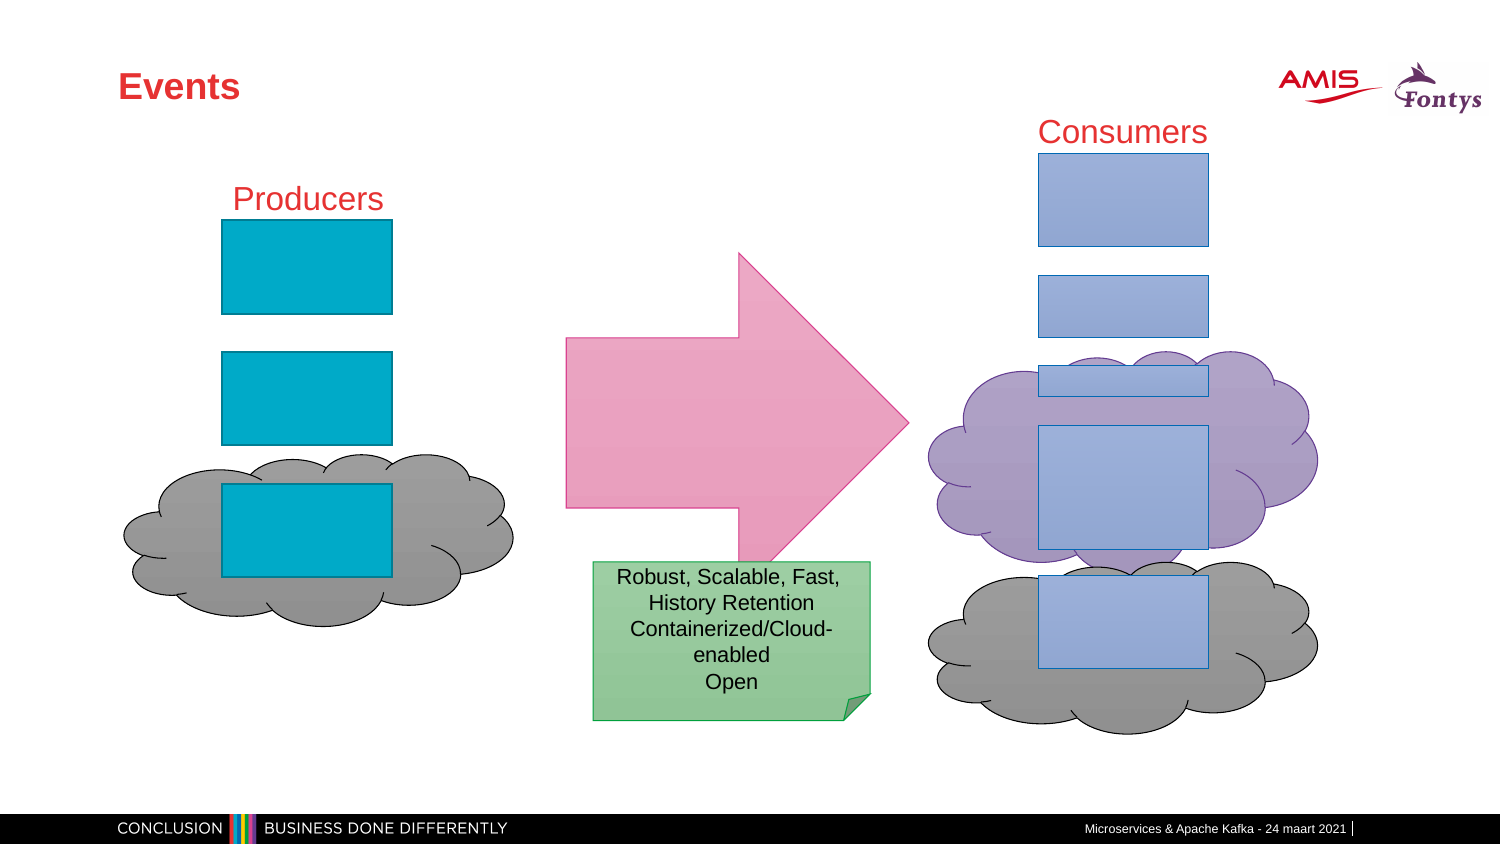

# Events
Consumers

Producers

Robust, Scalable, Fast,
History Retention
Containerized/Cloud-enabled
Open

Microservices & Apache Kafka - 24 maart 2021